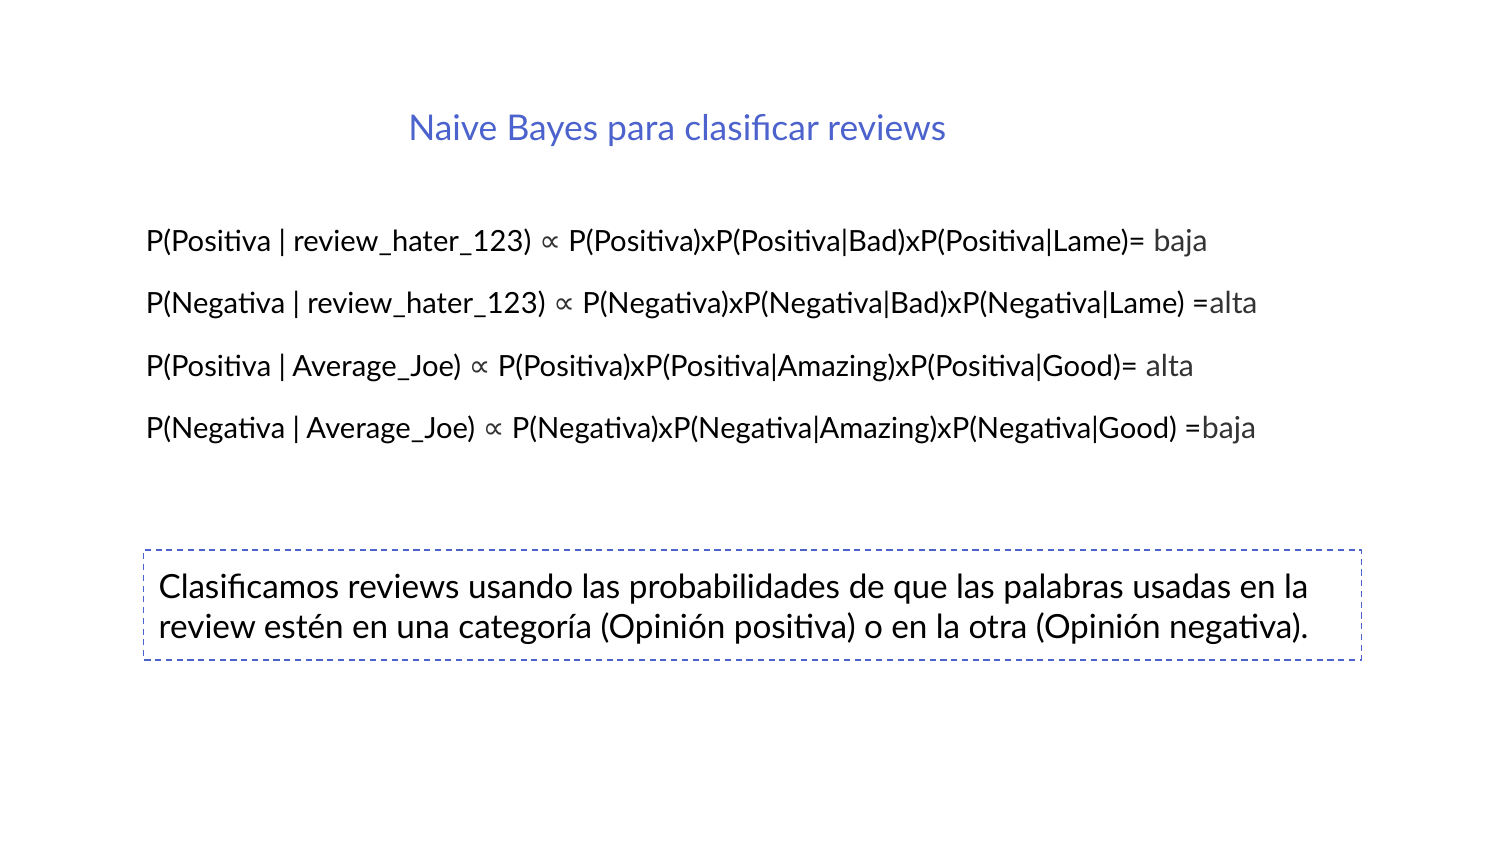

Naive Bayes para clasificar reviews
P(Positiva | review_hater_123) ∝ P(Positiva)xP(Positiva|Bad)xP(Positiva|Lame)= baja
P(Negativa | review_hater_123) ∝ P(Negativa)xP(Negativa|Bad)xP(Negativa|Lame) =alta
P(Positiva | Average_Joe) ∝ P(Positiva)xP(Positiva|Amazing)xP(Positiva|Good)= alta
P(Negativa | Average_Joe) ∝ P(Negativa)xP(Negativa|Amazing)xP(Negativa|Good) =baja
Clasificamos reviews usando las probabilidades de que las palabras usadas en la review estén en una categoría (Opinión positiva) o en la otra (Opinión negativa).